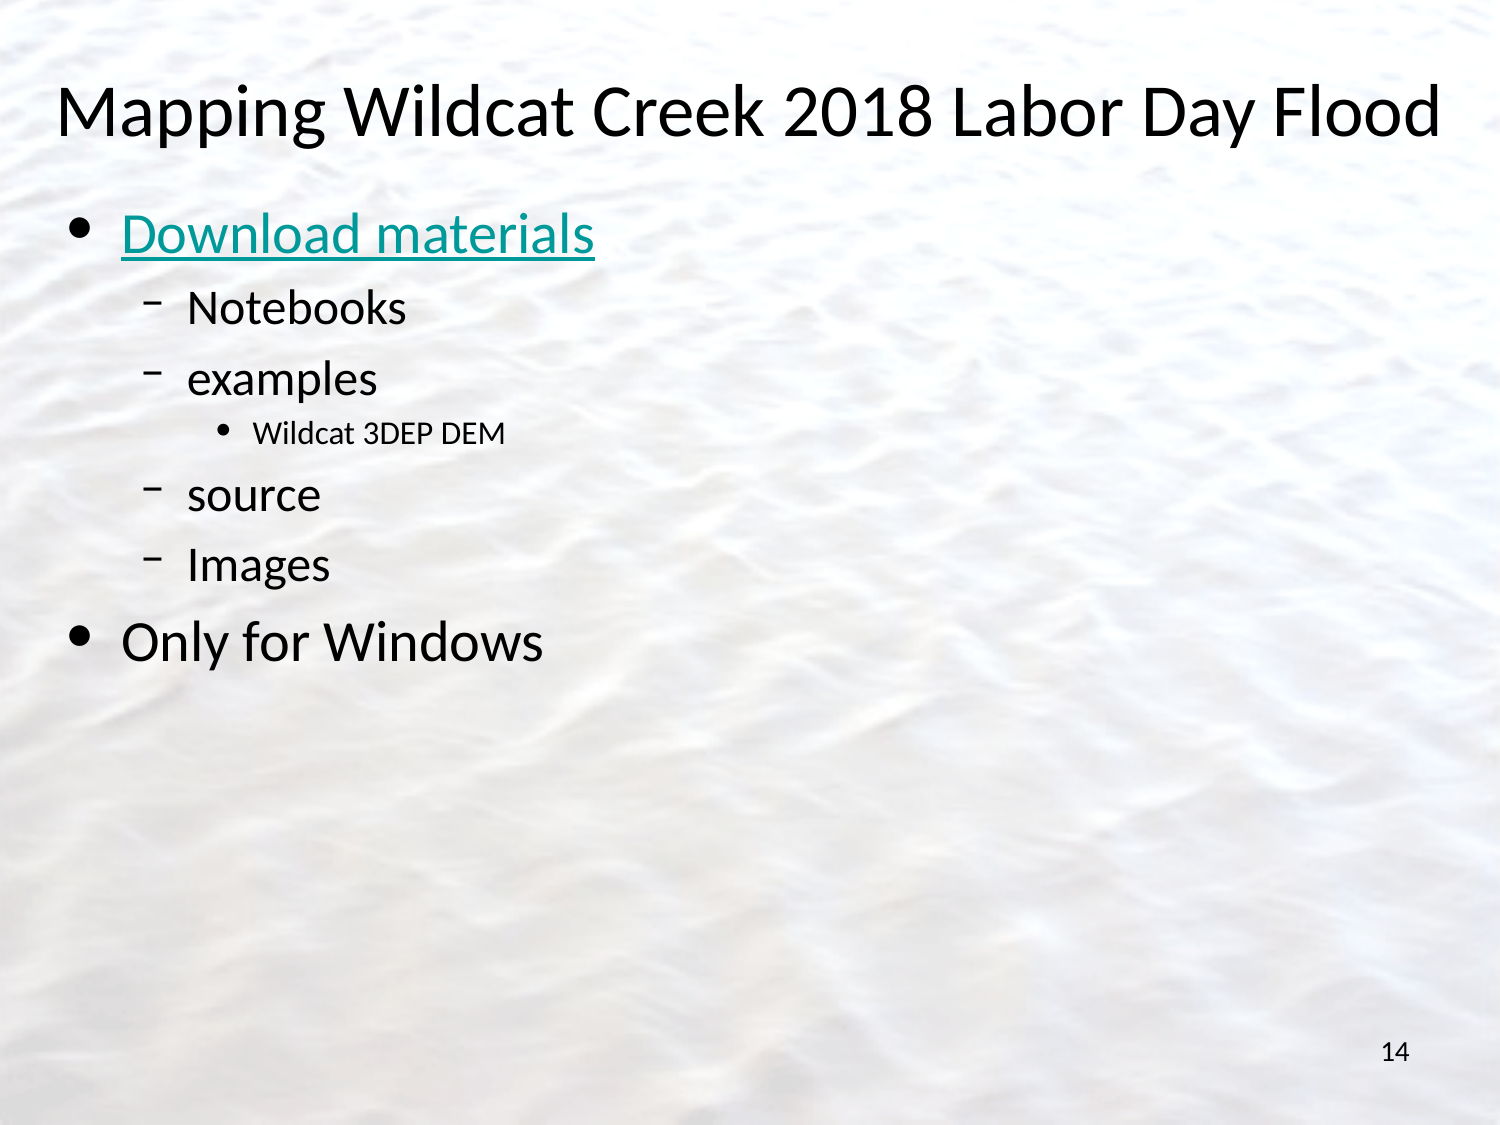

# Mapping Wildcat Creek 2018 Labor Day Flood
Download materials
Notebooks
examples
Wildcat 3DEP DEM
source
Images
Only for Windows

14